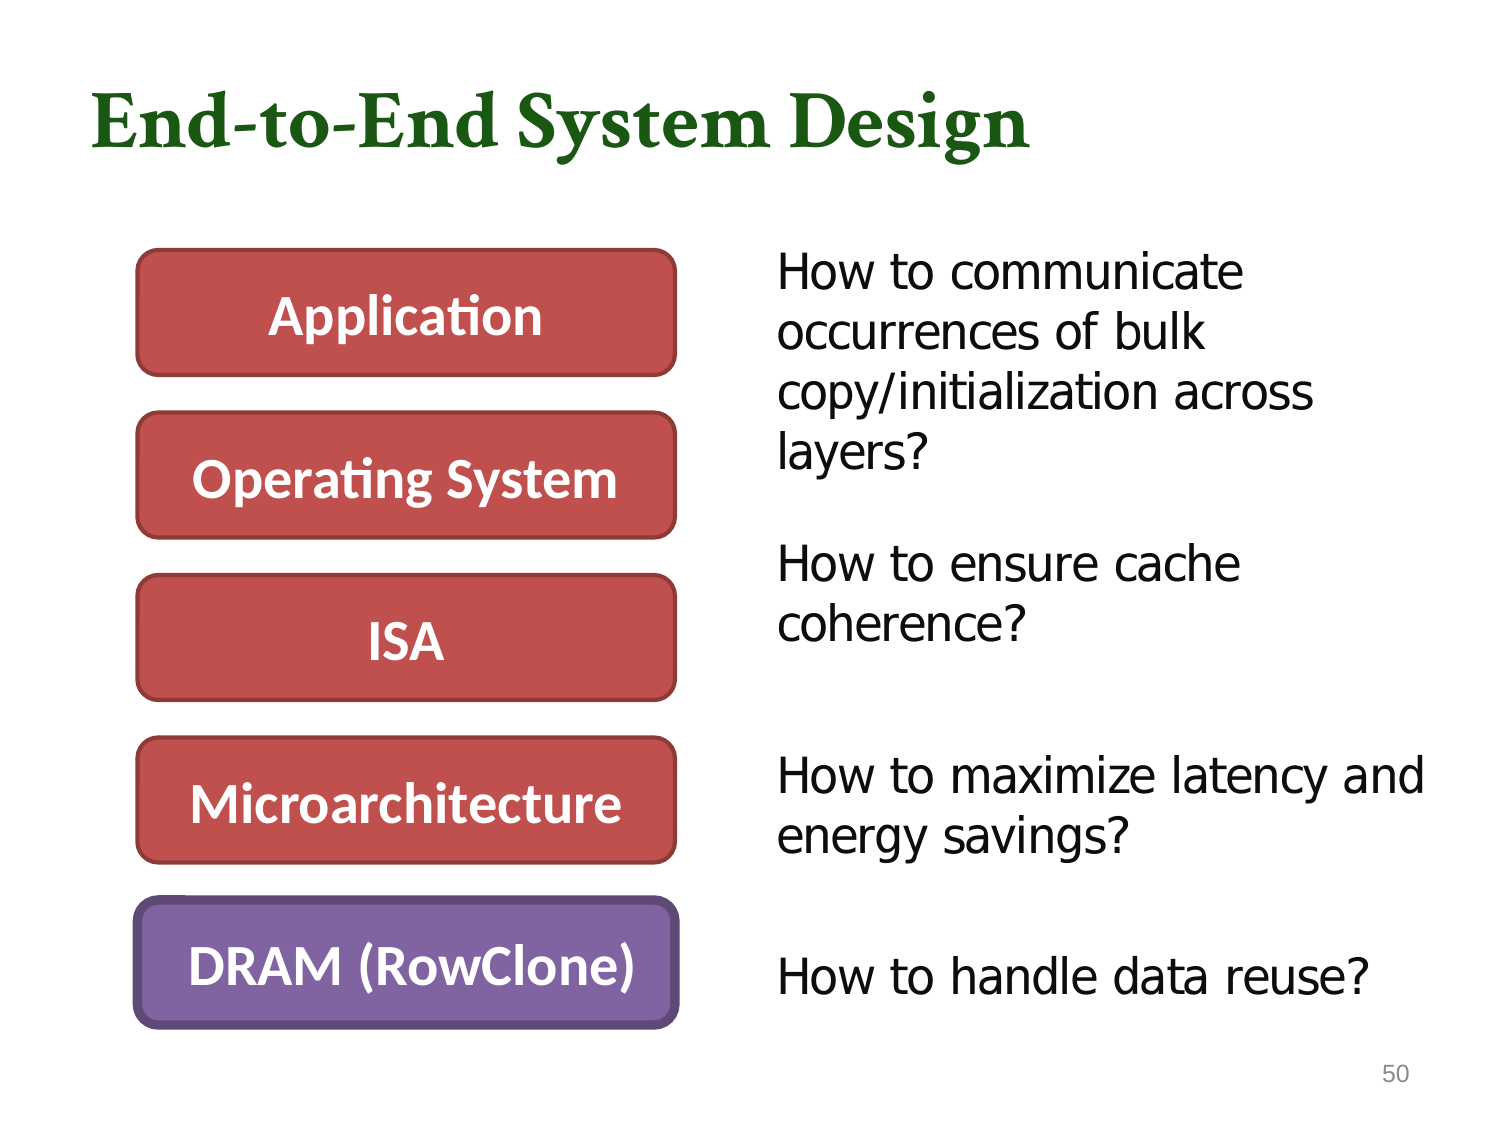

# End-to-End System Design
How to communicate occurrences of bulk copy/initialization across layers?
Application
Operating System
How to ensure cache coherence?

ISA
How to maximize latency and energy savings?
Microarchitecture
 DRAM (RowClone)
How to handle data reuse?
50